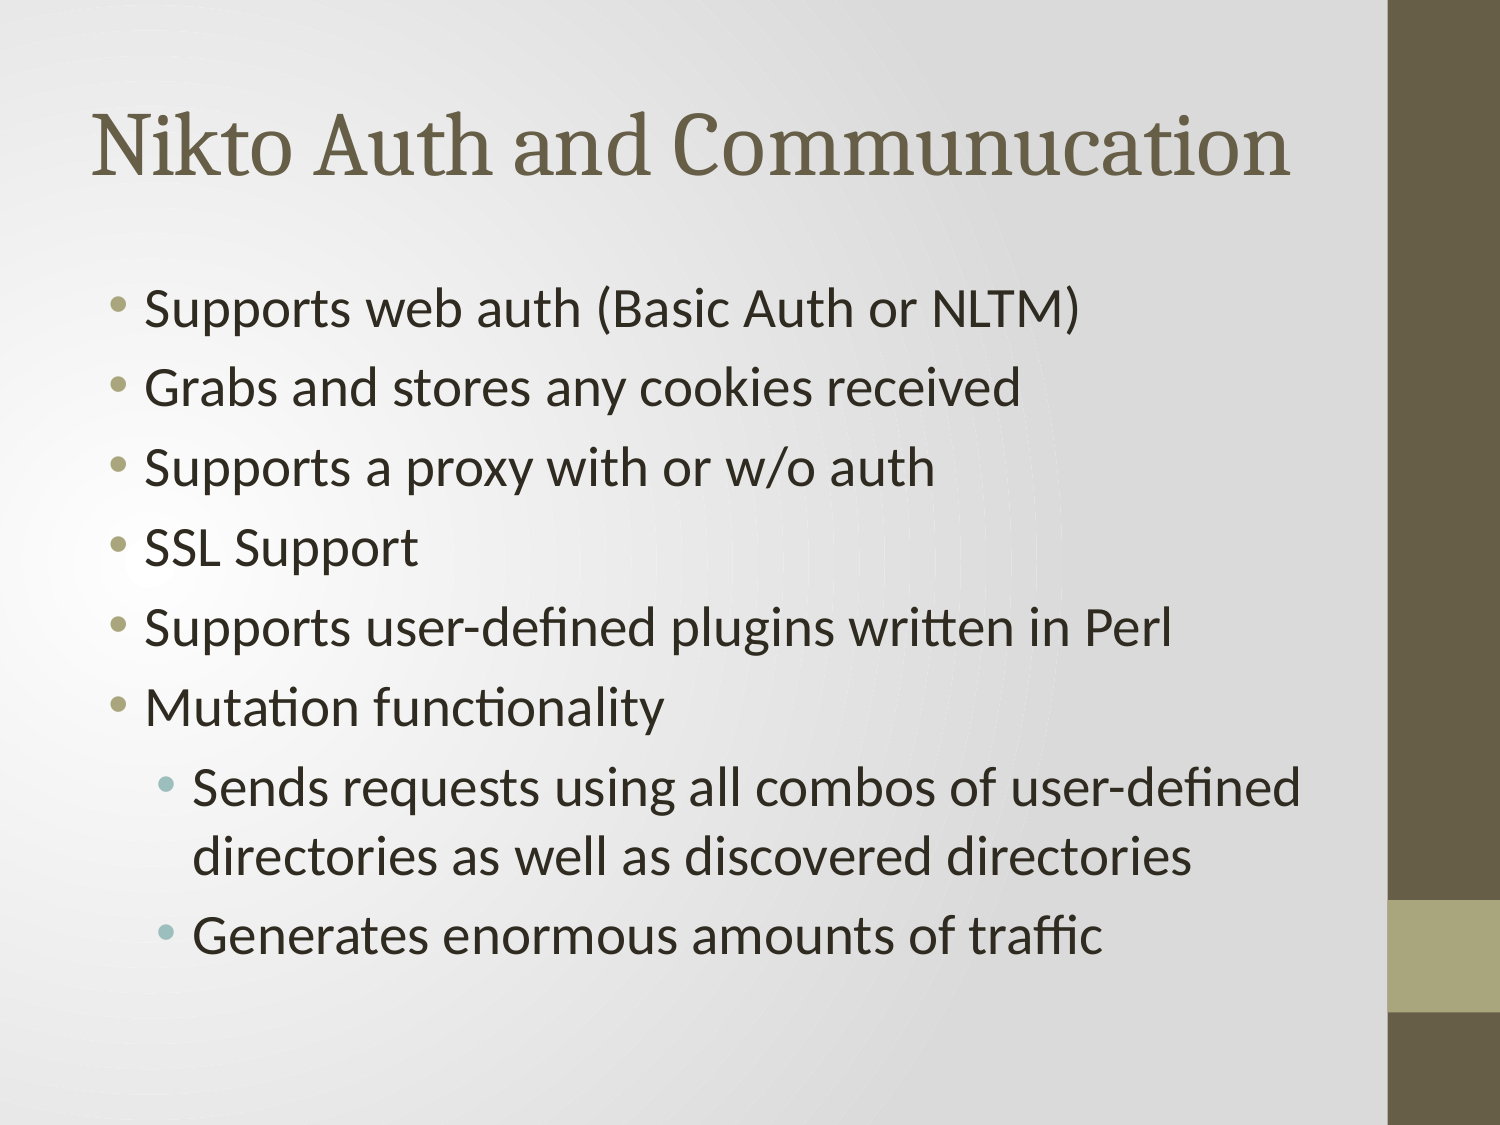

# Nikto Auth and Communucation
Supports web auth (Basic Auth or NLTM)
Grabs and stores any cookies received
Supports a proxy with or w/o auth
SSL Support
Supports user-defined plugins written in Perl
Mutation functionality
Sends requests using all combos of user-defined directories as well as discovered directories
Generates enormous amounts of traffic